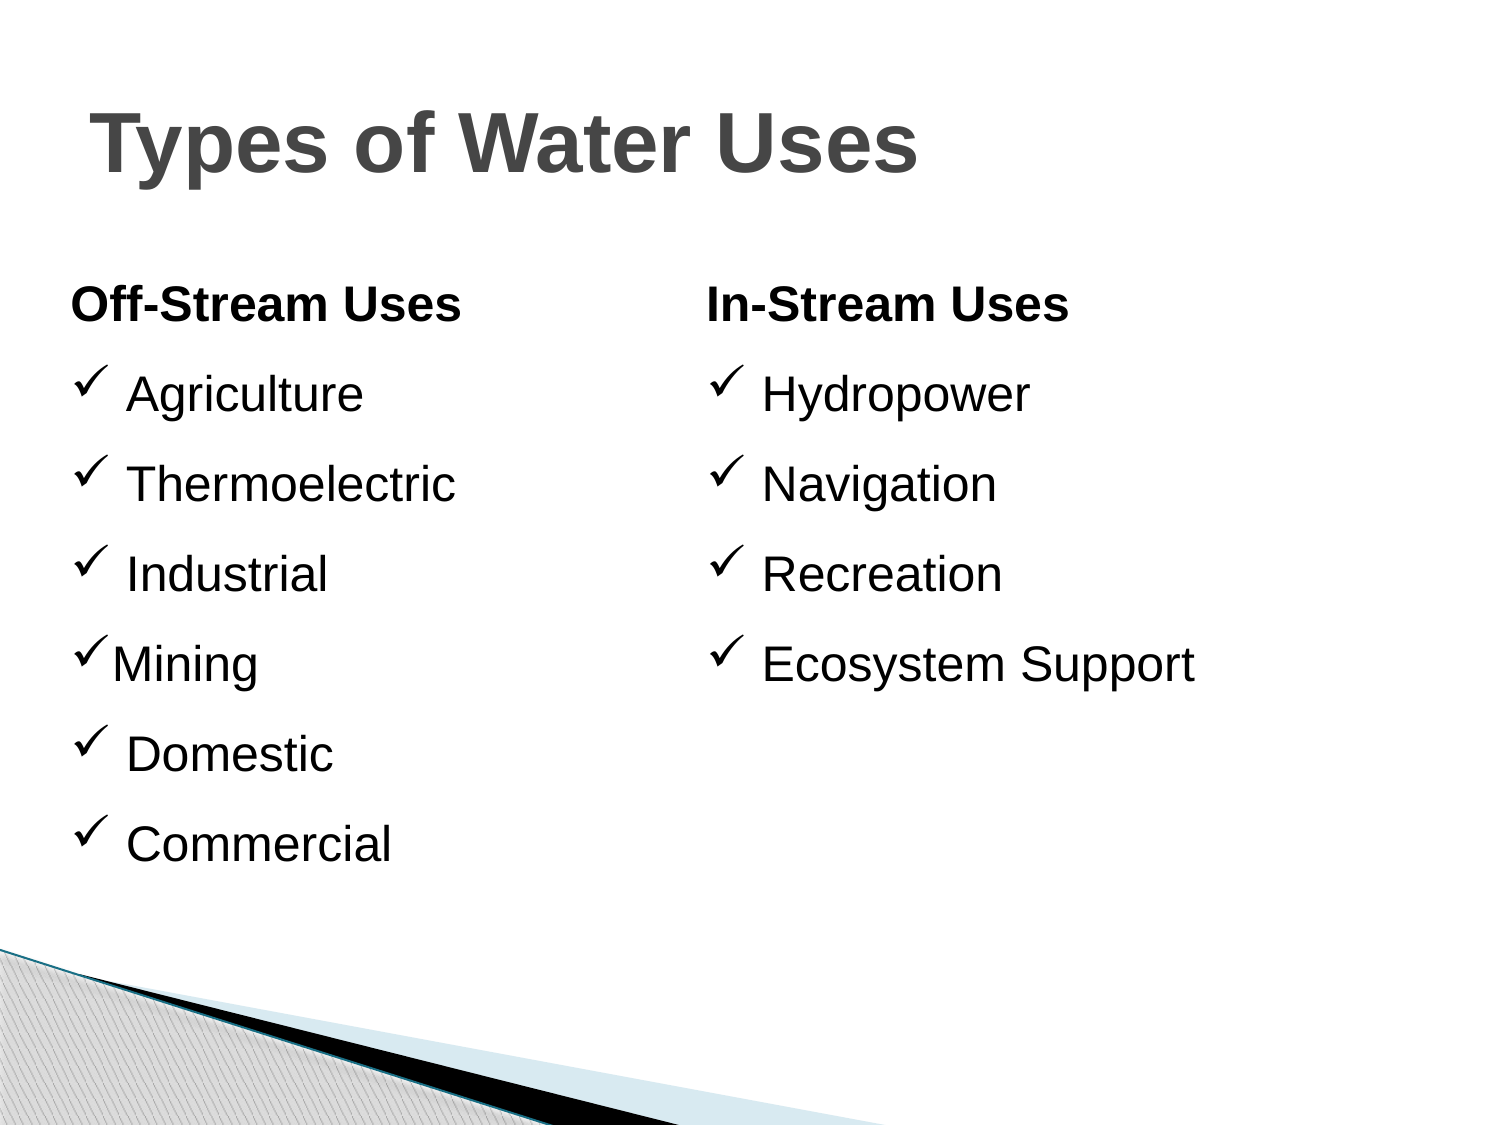

# Types of Water Uses
Off-Stream Uses
 Agriculture
 Thermoelectric
 Industrial
Mining
 Domestic
 Commercial
In-Stream Uses
 Hydropower
 Navigation
 Recreation
 Ecosystem Support